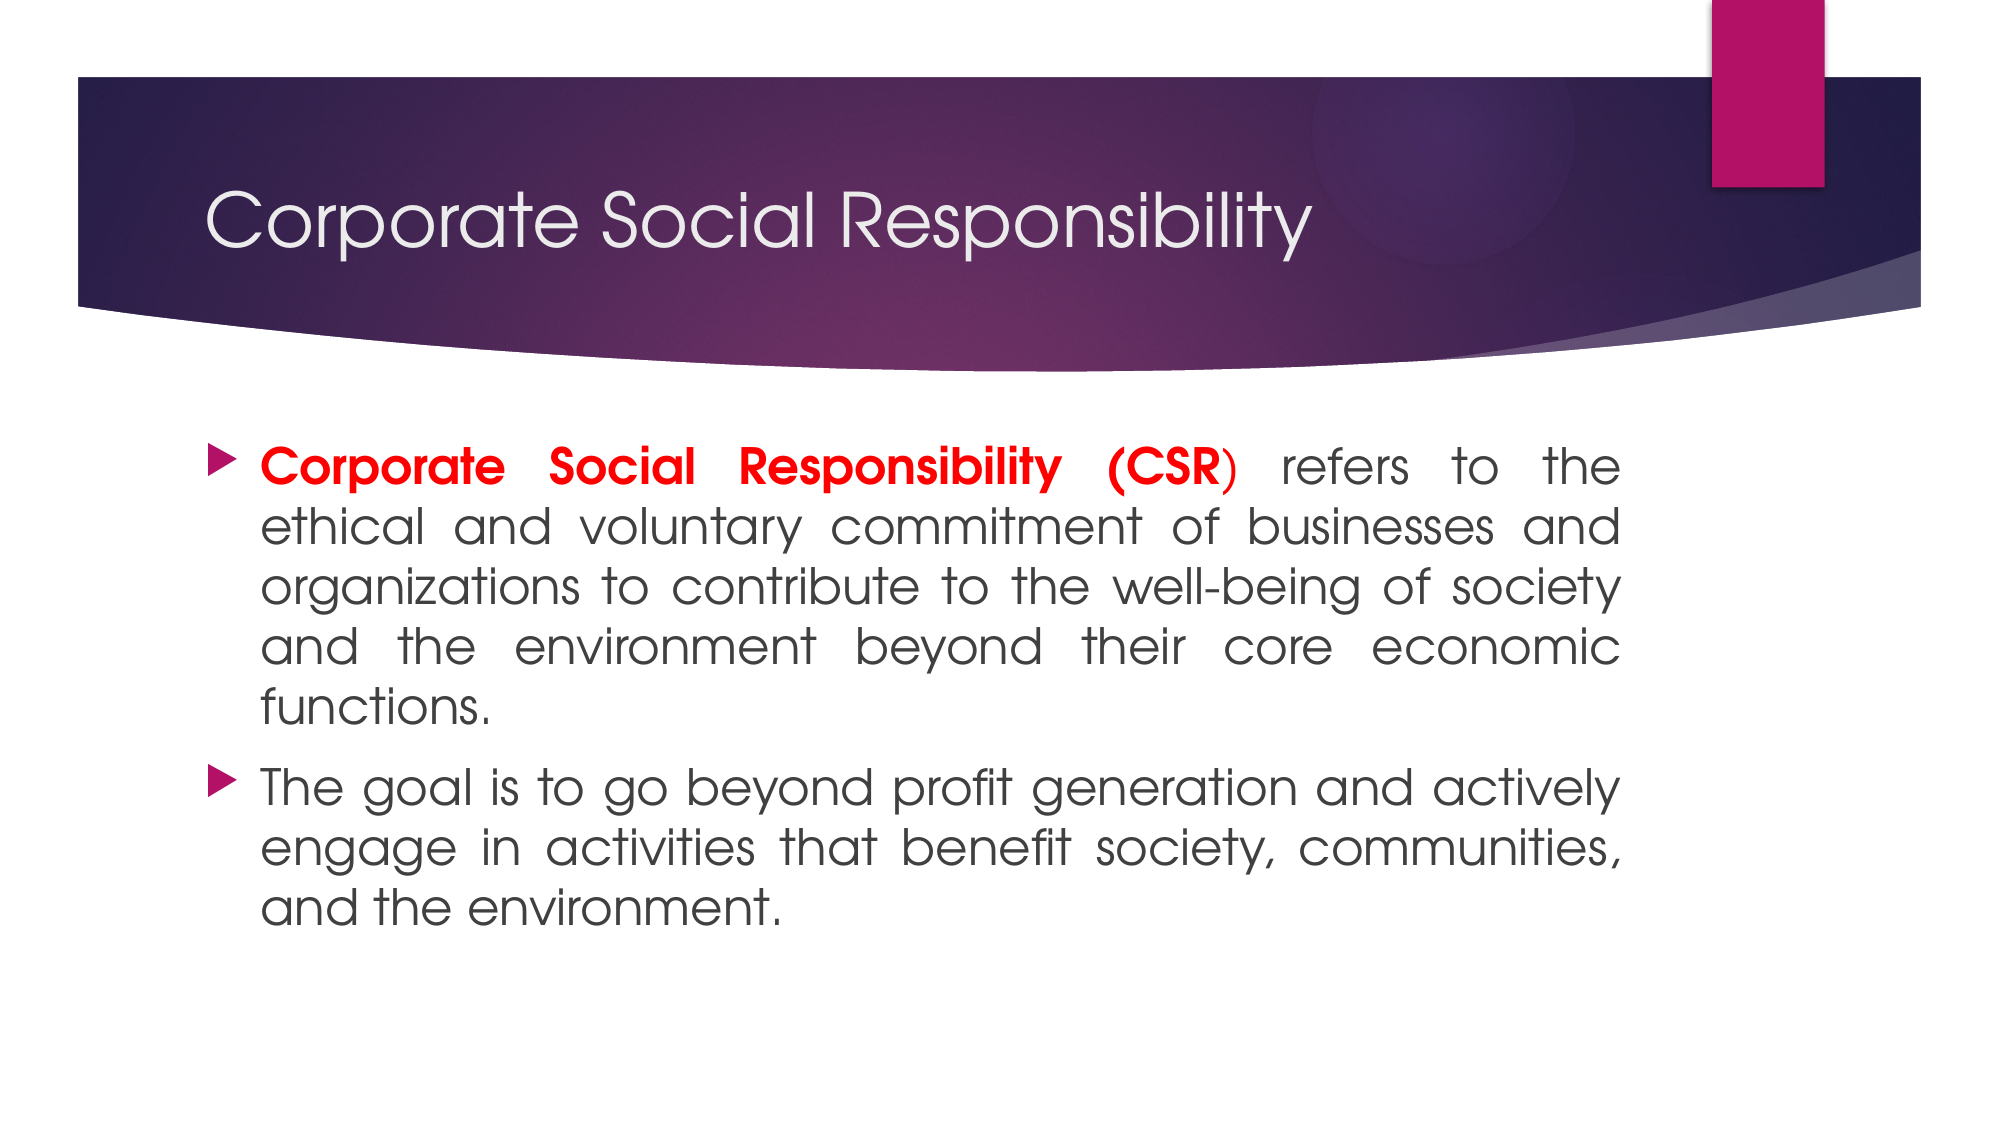

# Corporate Social Responsibility
Corporate Social Responsibility (CSR) refers to the ethical and voluntary commitment of businesses and organizations to contribute to the well-being of society and the environment beyond their core economic functions.
The goal is to go beyond profit generation and actively engage in activities that benefit society, communities, and the environment.